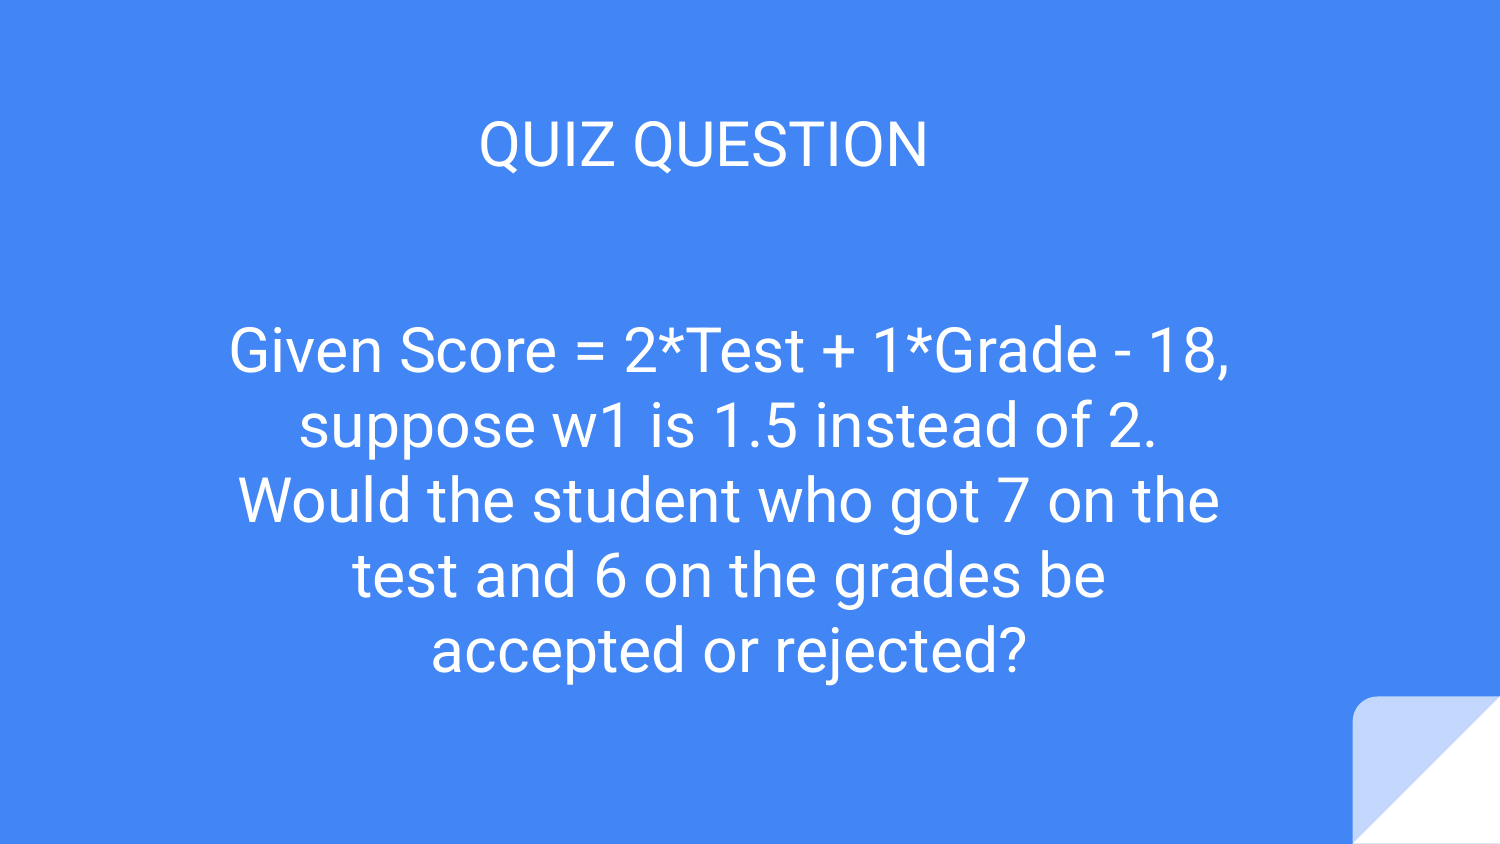

QUIZ QUESTION
Given Score = 2*Test + 1*Grade - 18, suppose w1 is 1.5 instead of 2. Would the student who got 7 on the test and 6 on the grades be accepted or rejected?